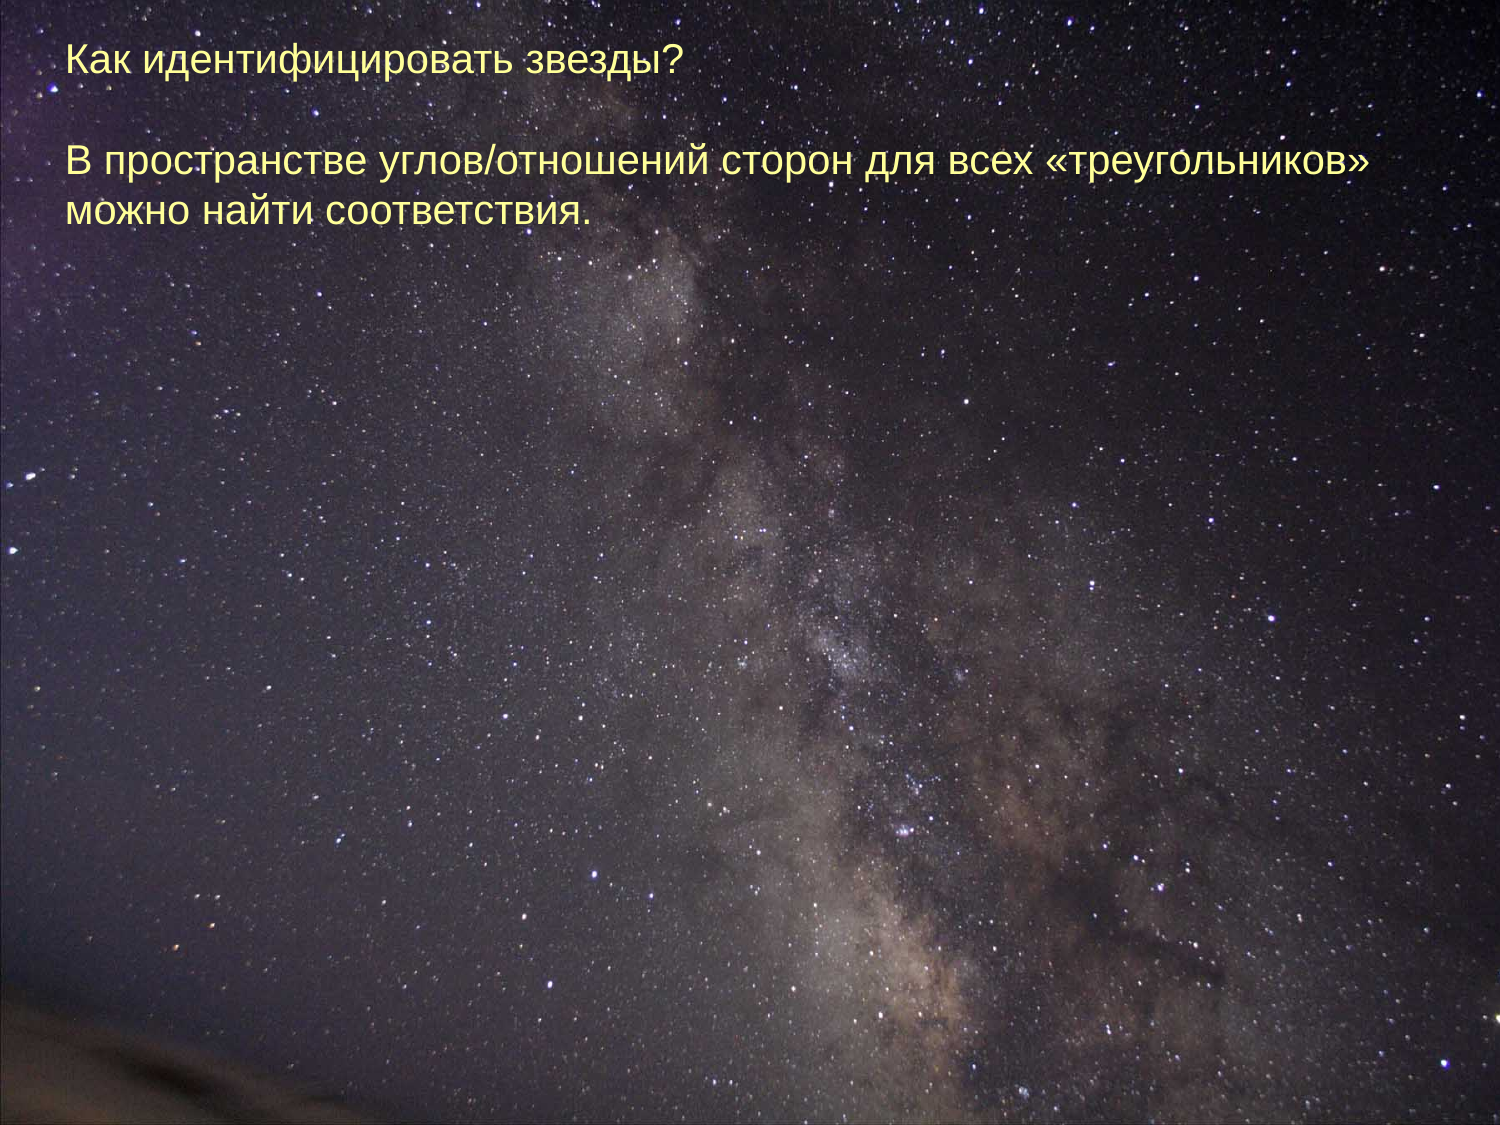

Как идентифицировать звезды?

В пространстве углов/отношений сторон для всех «треугольников» можно найти соответствия.